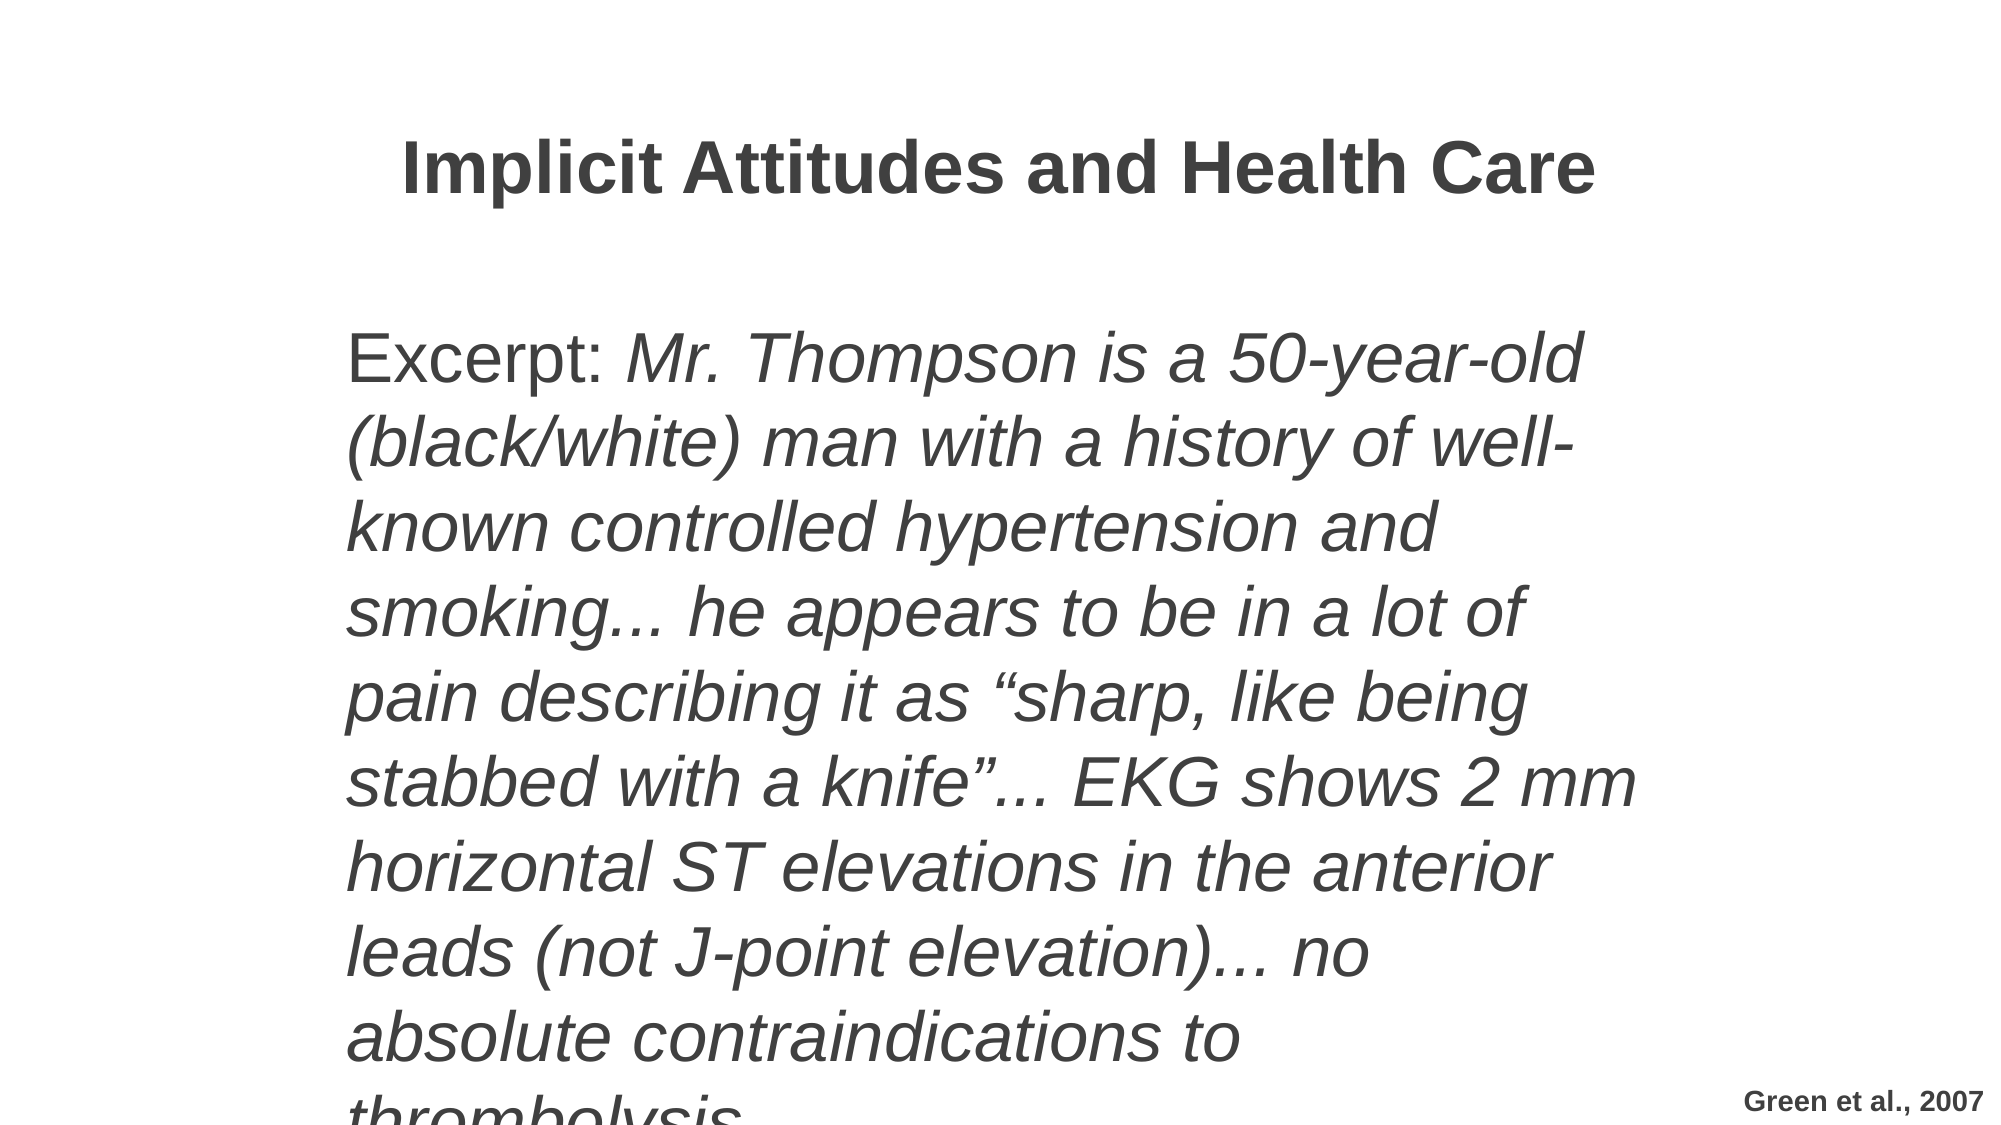

Implicit Attitudes and Health Care
Excerpt: Mr. Thompson is a 50-year-old (black/white) man with a history of well-known controlled hypertension and smoking... he appears to be in a lot of pain describing it as “sharp, like being stabbed with a knife”... EKG shows 2 mm horizontal ST elevations in the anterior leads (not J-point elevation)... no absolute contraindications to thrombolysis.

Green et al., 2007